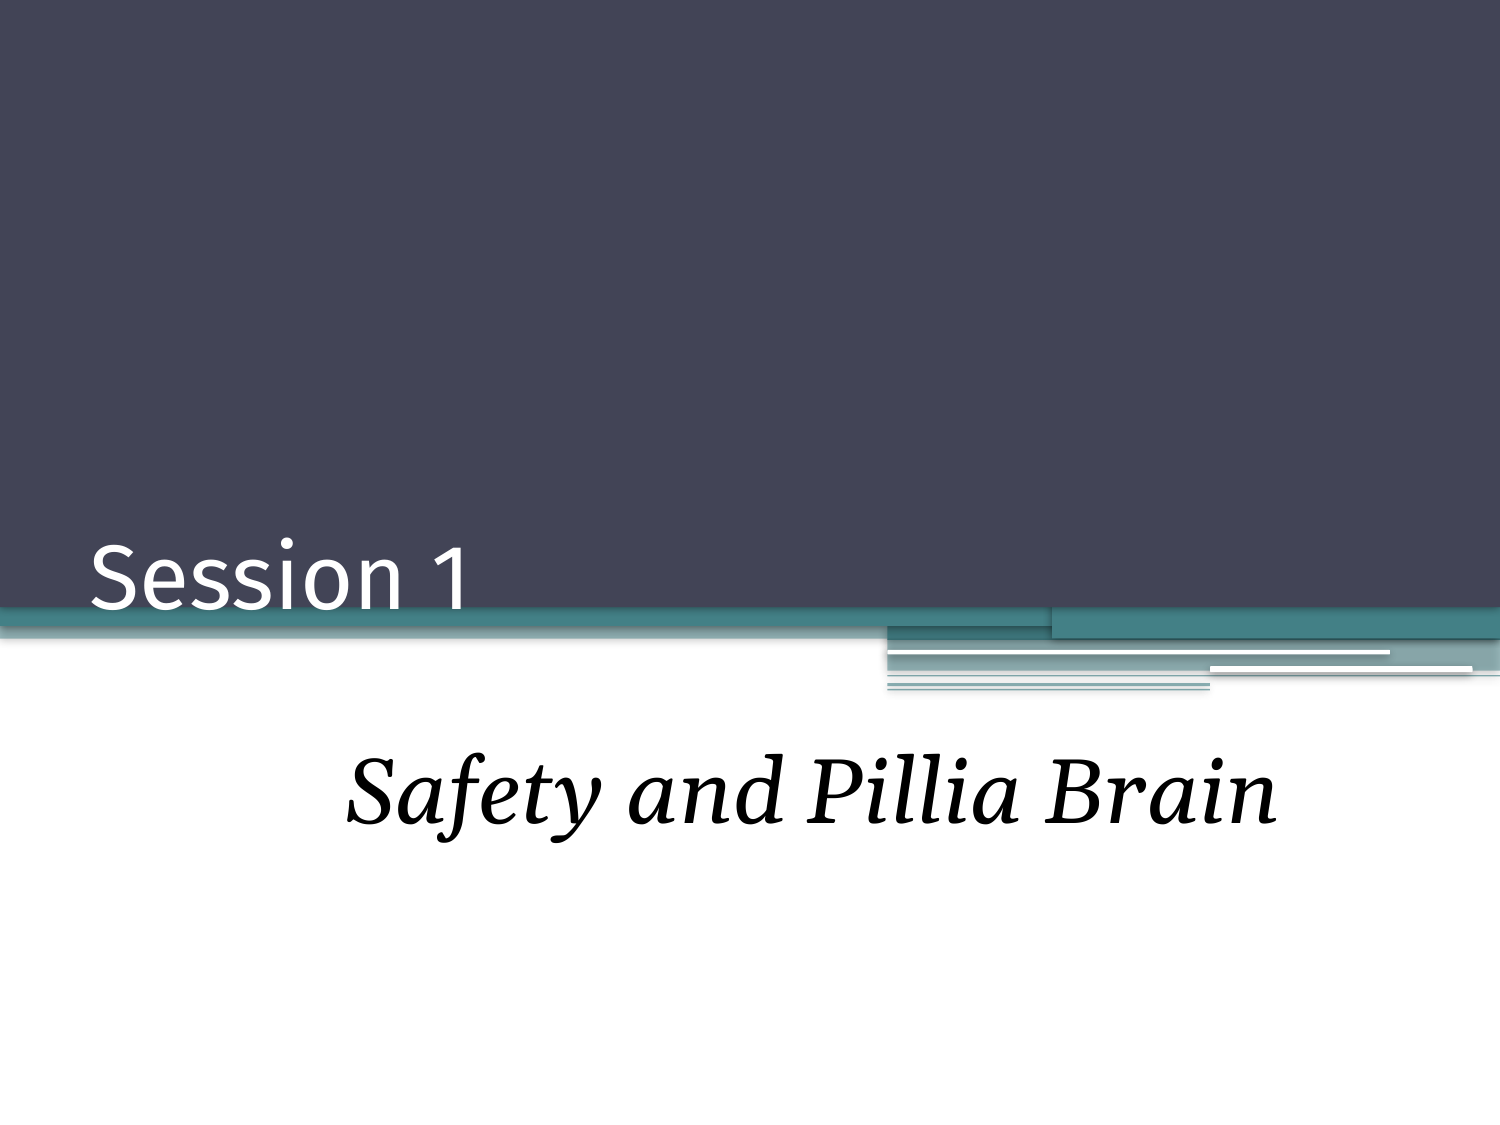

# Session 1
Safety and Pillia Brain